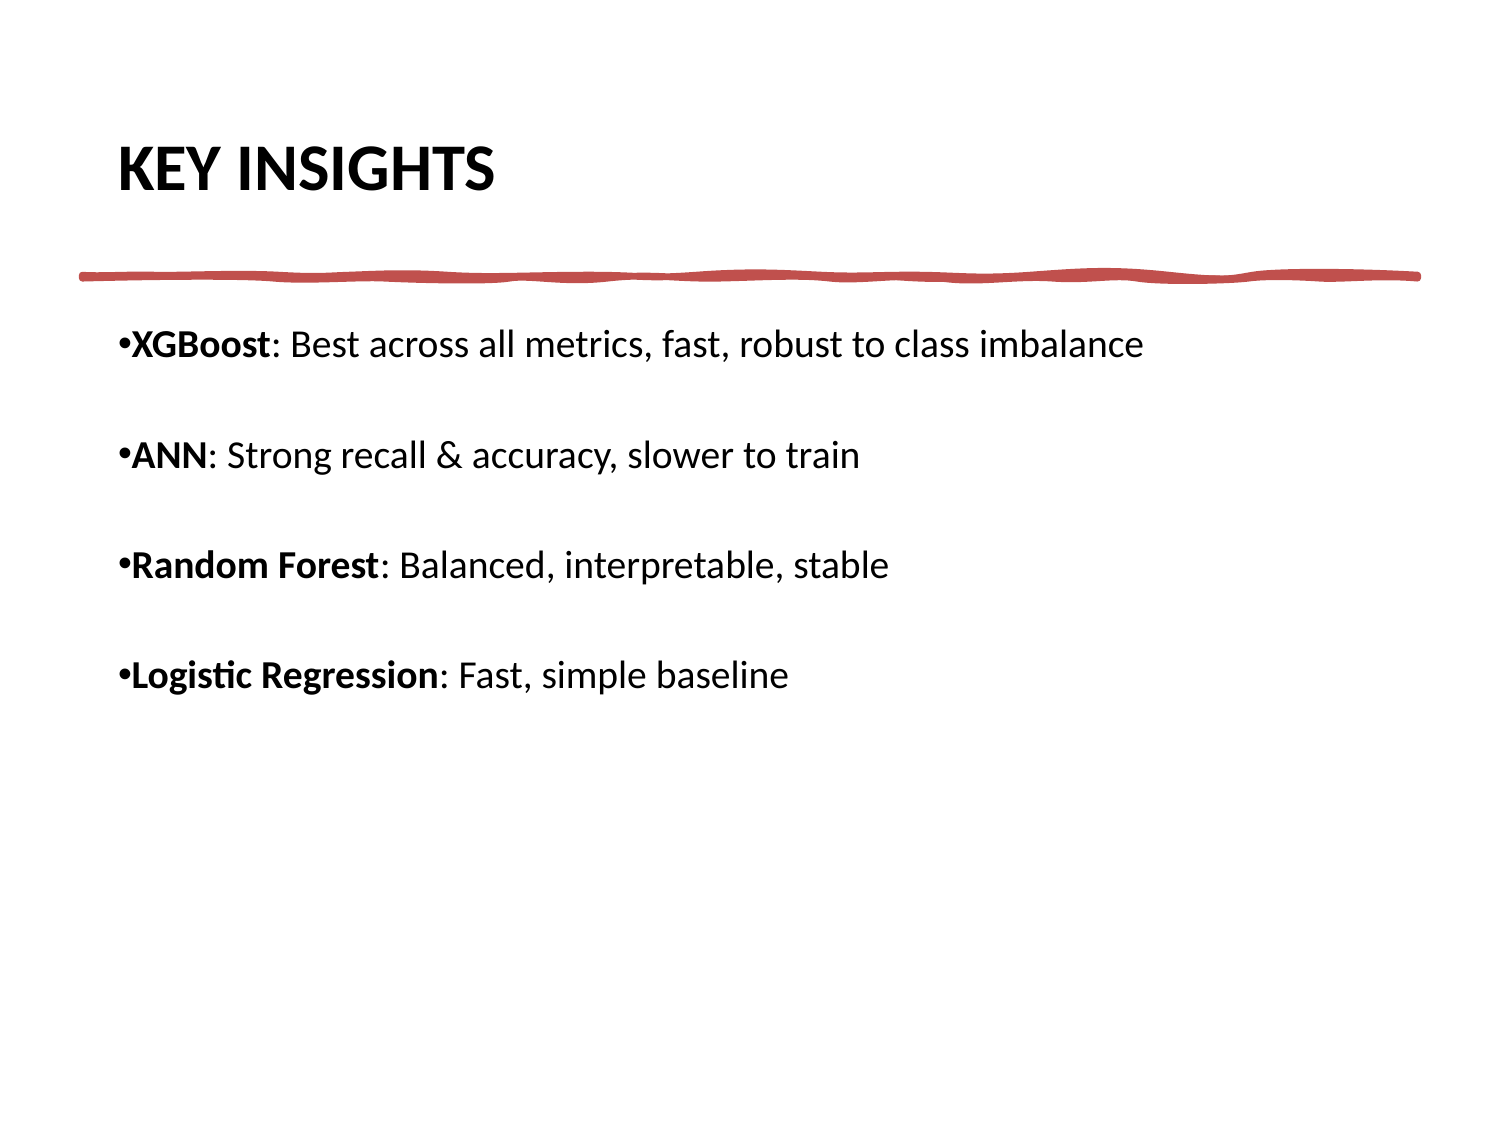

# KEY INSIGHTS

XGBoost: Best across all metrics, fast, robust to class imbalance

ANN: Strong recall & accuracy, slower to train

Random Forest: Balanced, interpretable, stable

Logistic Regression: Fast, simple baseline